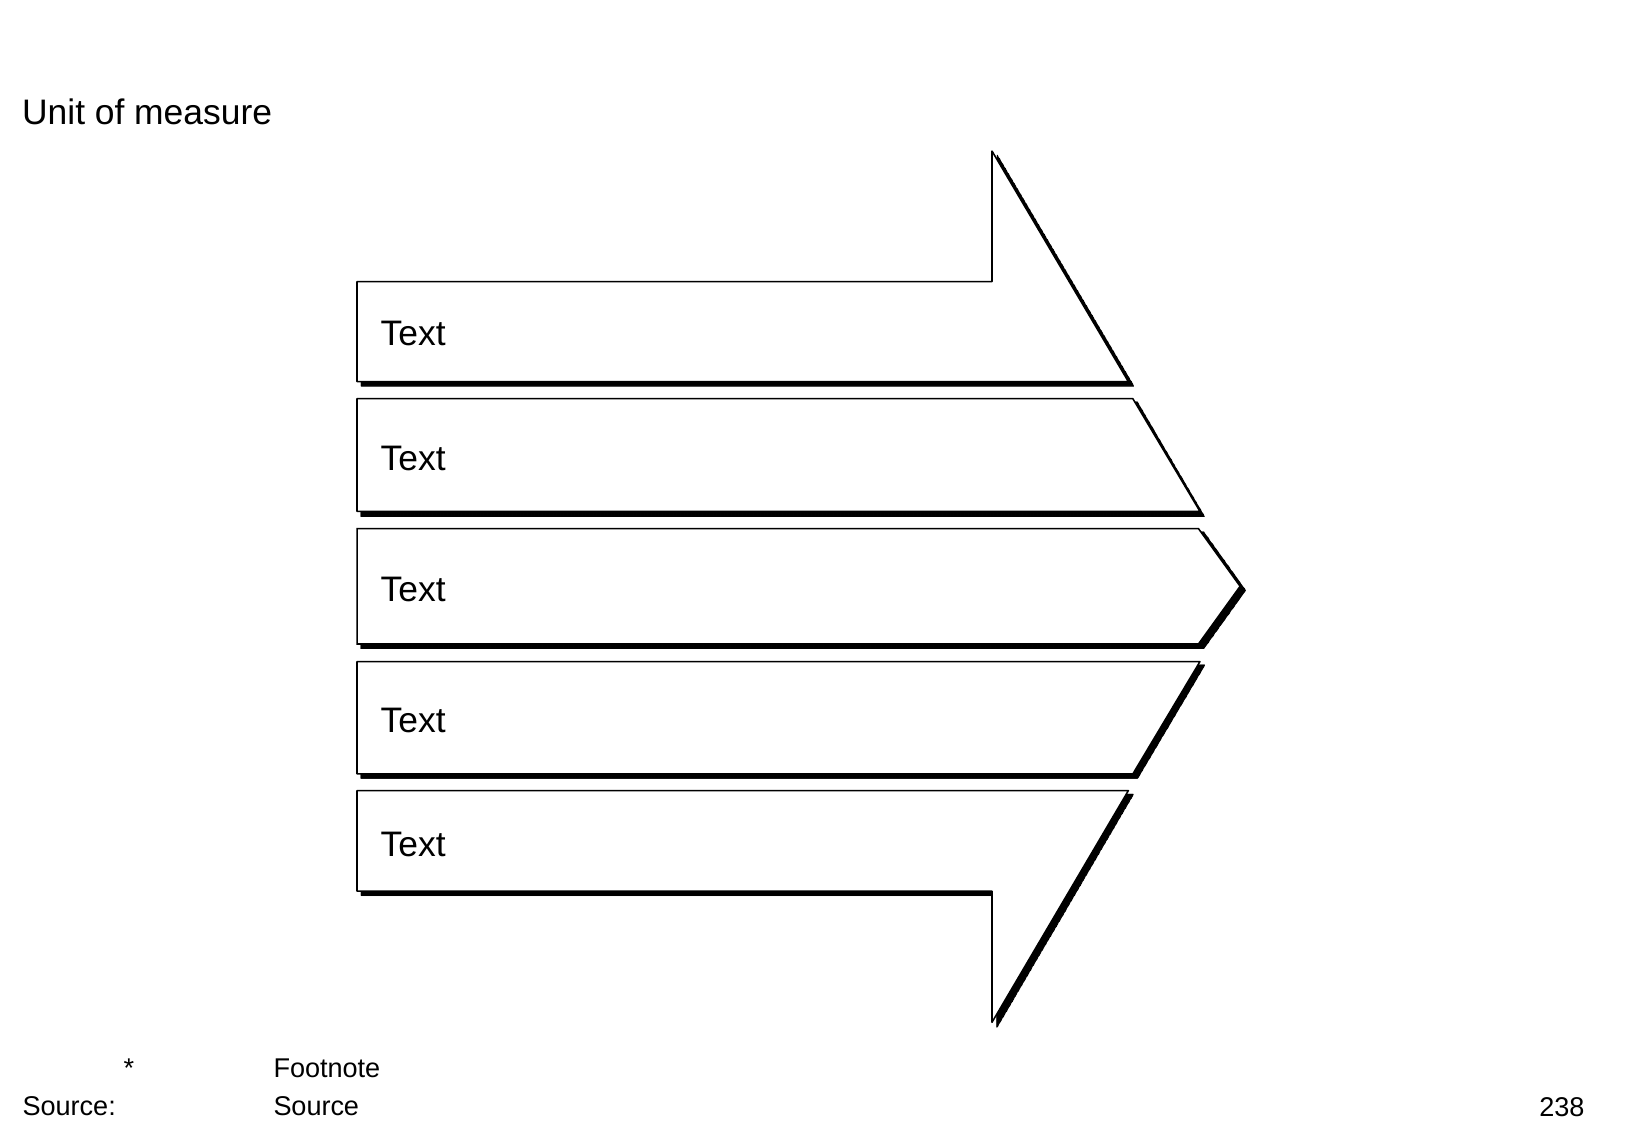

#
Unit of measure

Text

Text

Text

Text

Text
	*	Footnote
Source:		Source
238